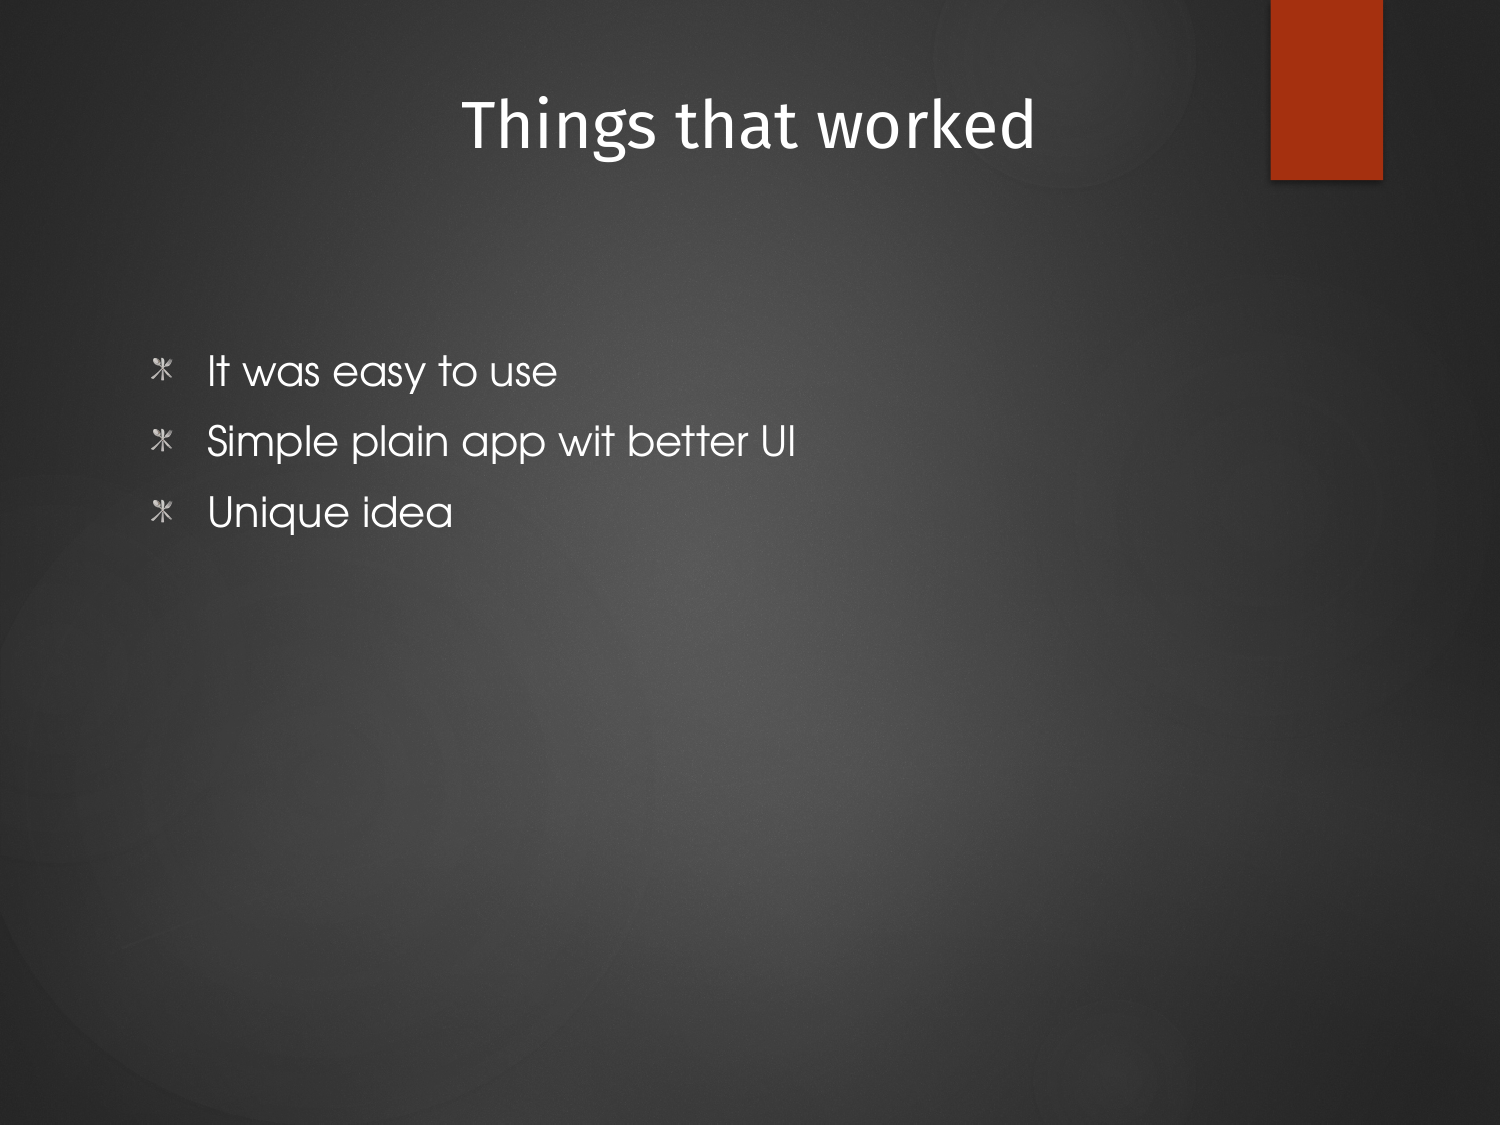

# Things that worked
It was easy to use
Simple plain app wit better UI
Unique idea